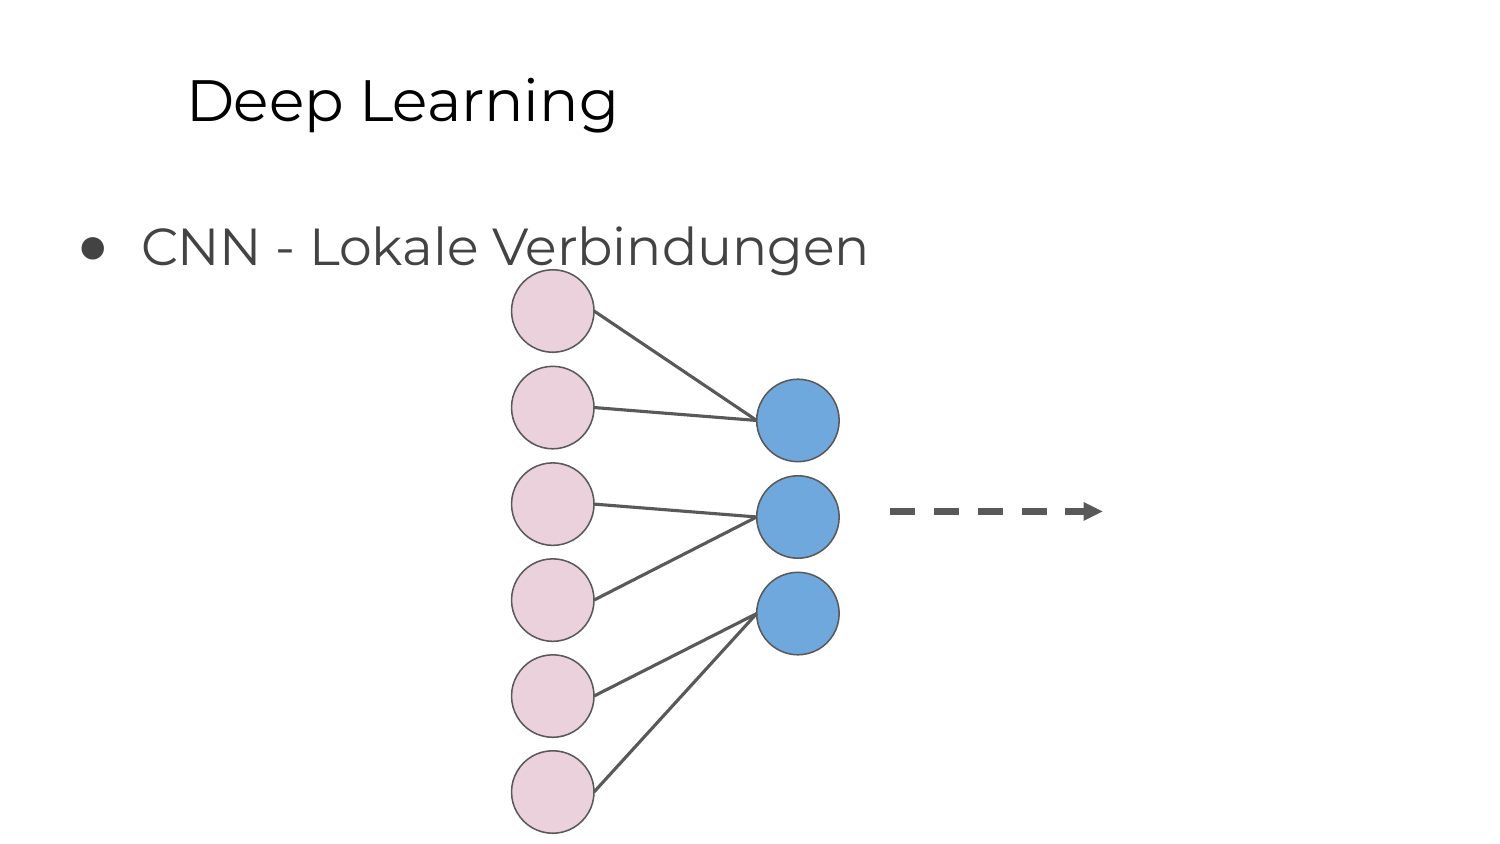

# Deep Learning
CNN - Lokale Verbindungen